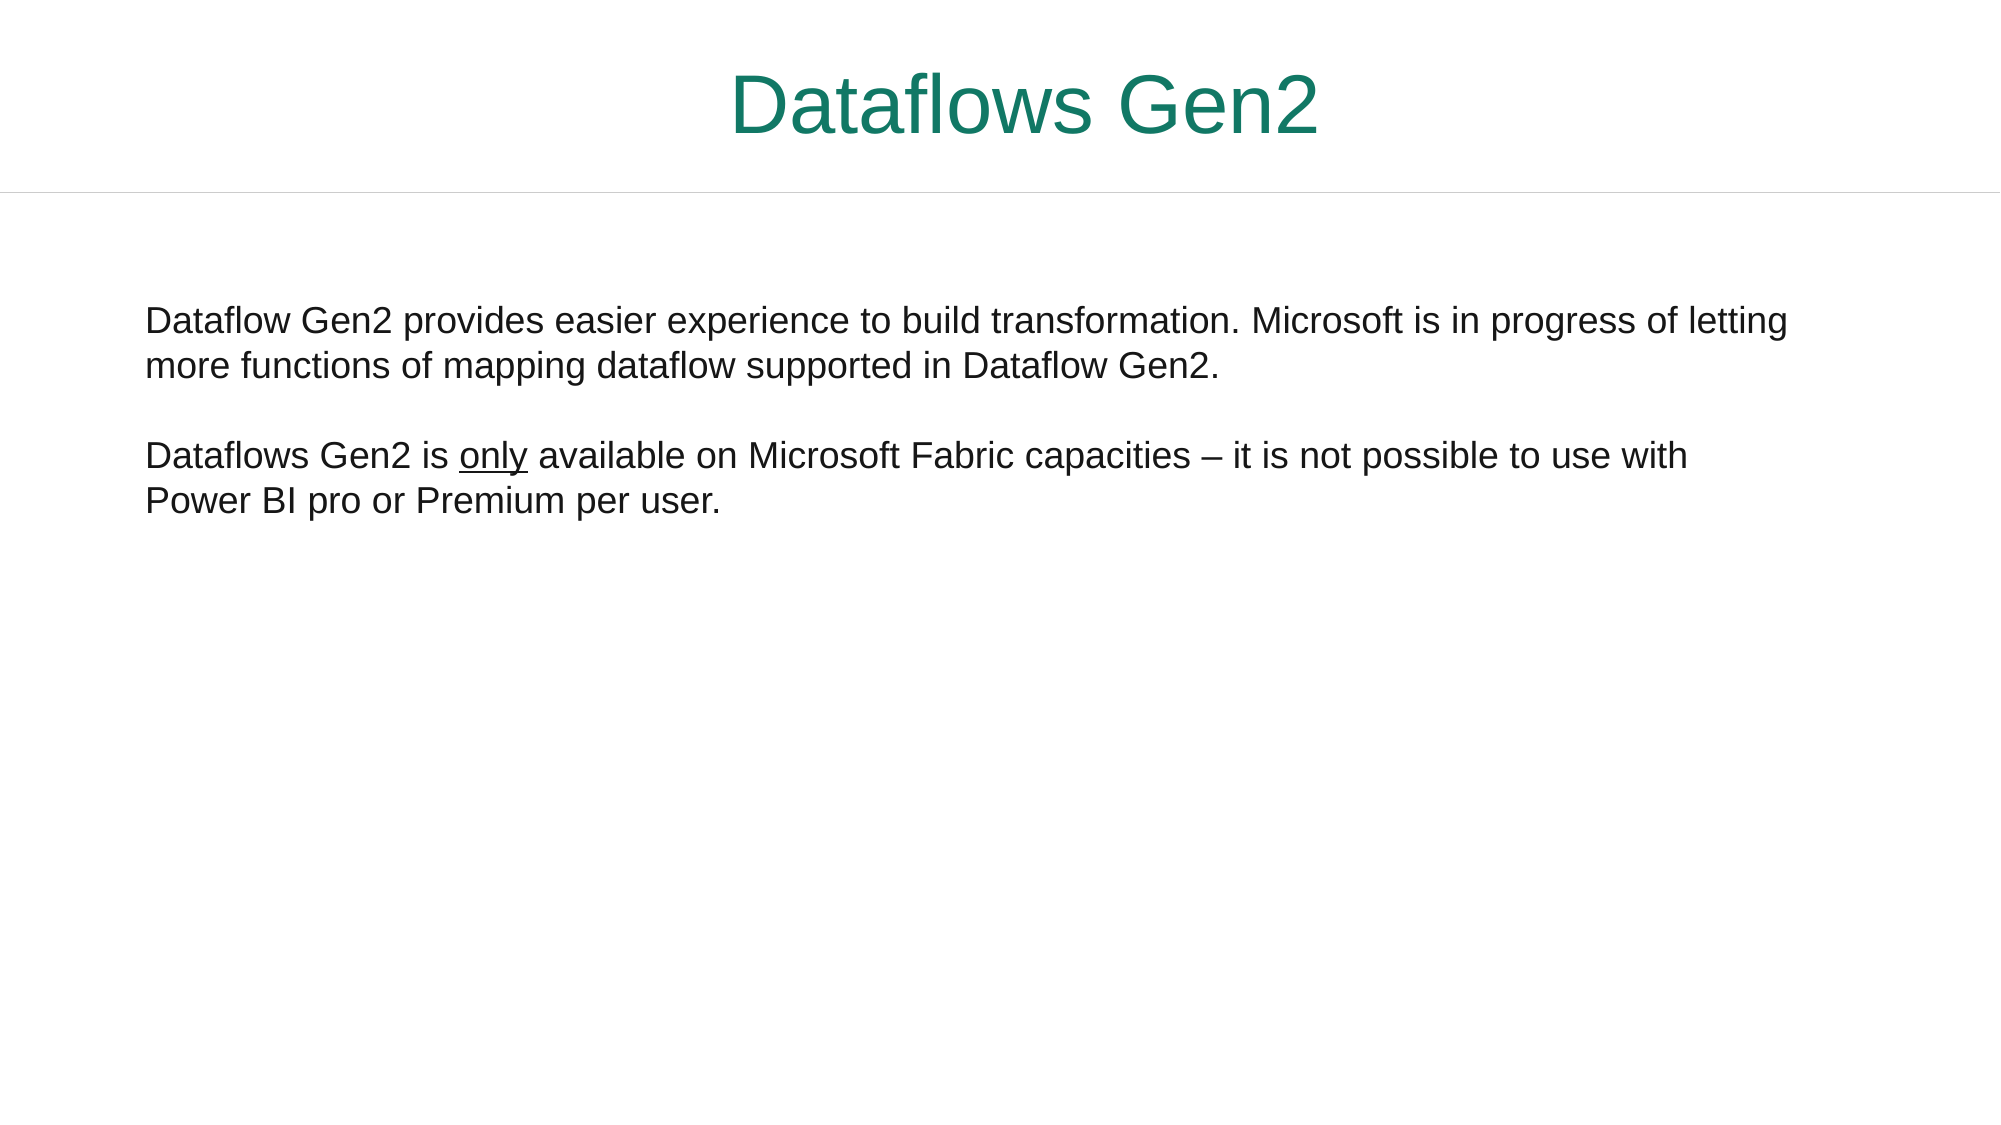

Dataflows Gen2
Dataflow Gen2 provides easier experience to build transformation. Microsoft is in progress of letting more functions of mapping dataflow supported in Dataflow Gen2.

Dataflows Gen2 is only available on Microsoft Fabric capacities – it is not possible to use with Power BI pro or Premium per user.